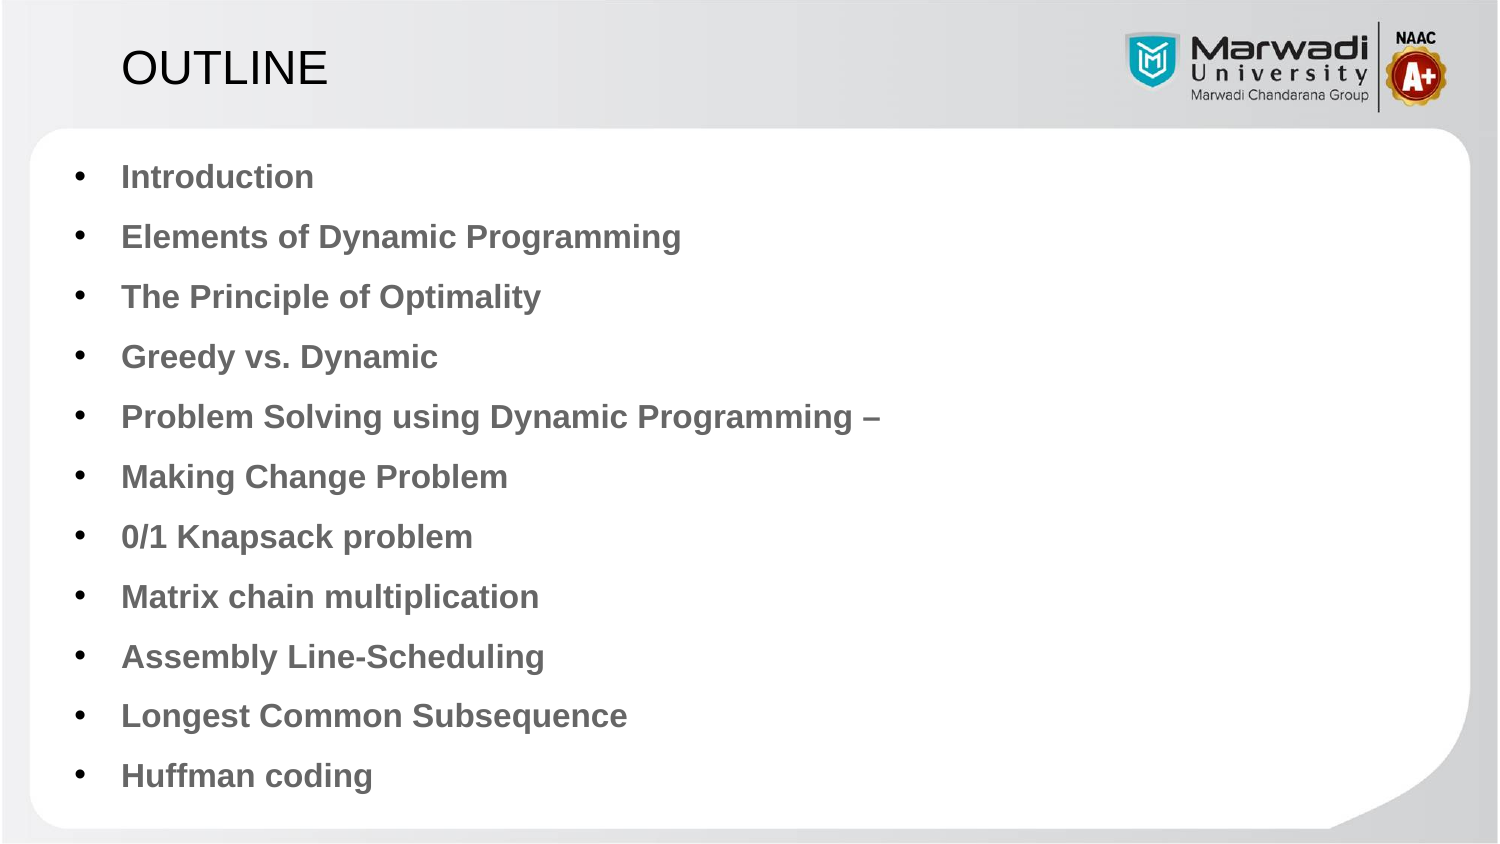

OUTLINE
Introduction
Elements of Dynamic Programming
The Principle of Optimality
Greedy vs. Dynamic
Problem Solving using Dynamic Programming –
Making Change Problem
0/1 Knapsack problem
Matrix chain multiplication
Assembly Line-Scheduling
Longest Common Subsequence
Huffman coding